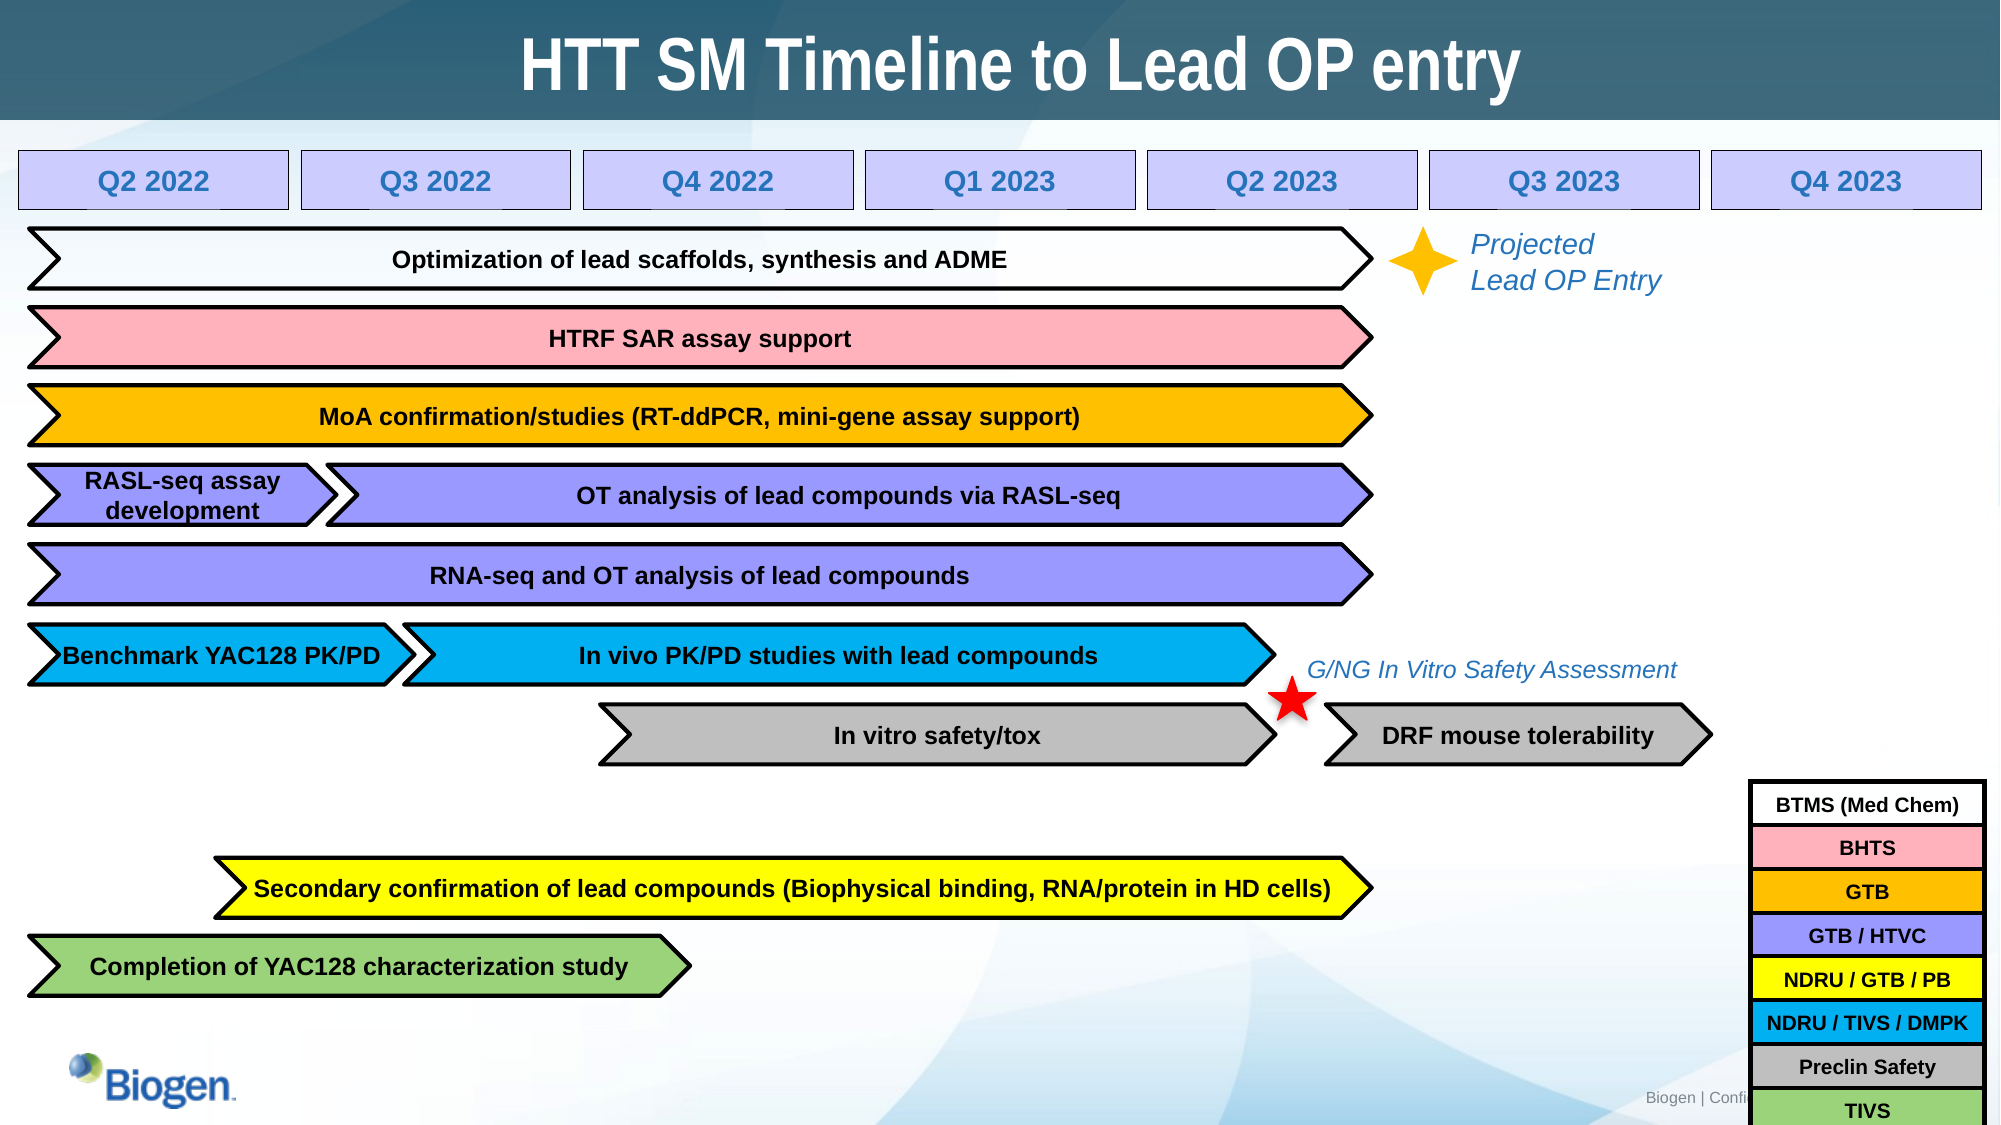

HTT SM Timeline to Lead OP entry
Q2 2022
Q3 2022
Q4 2022
Q1 2023
Q2 2023
Q3 2023
Q4 2023
Projected
Lead OP Entry

Optimization of lead scaffolds, synthesis and ADME
HTRF SAR assay support
MoA confirmation/studies (RT-ddPCR, mini-gene assay support)
RASL-seq assay development
OT analysis of lead compounds via RASL-seq
RNA-seq and OT analysis of lead compounds
Benchmark YAC128 PK/PD
In vivo PK/PD studies with lead compounds
G/NG In Vitro Safety Assessment

In vitro safety/tox
DRF mouse tolerability
| BTMS (Med Chem) |
| --- |
| BHTS |
| GTB |
| GTB / HTVC |
| NDRU / GTB / PB |
| NDRU / TIVS / DMPK |
| Preclin Safety |
| TIVS |
Secondary confirmation of lead compounds (Biophysical binding, RNA/protein in HD cells)
Completion of YAC128 characterization study